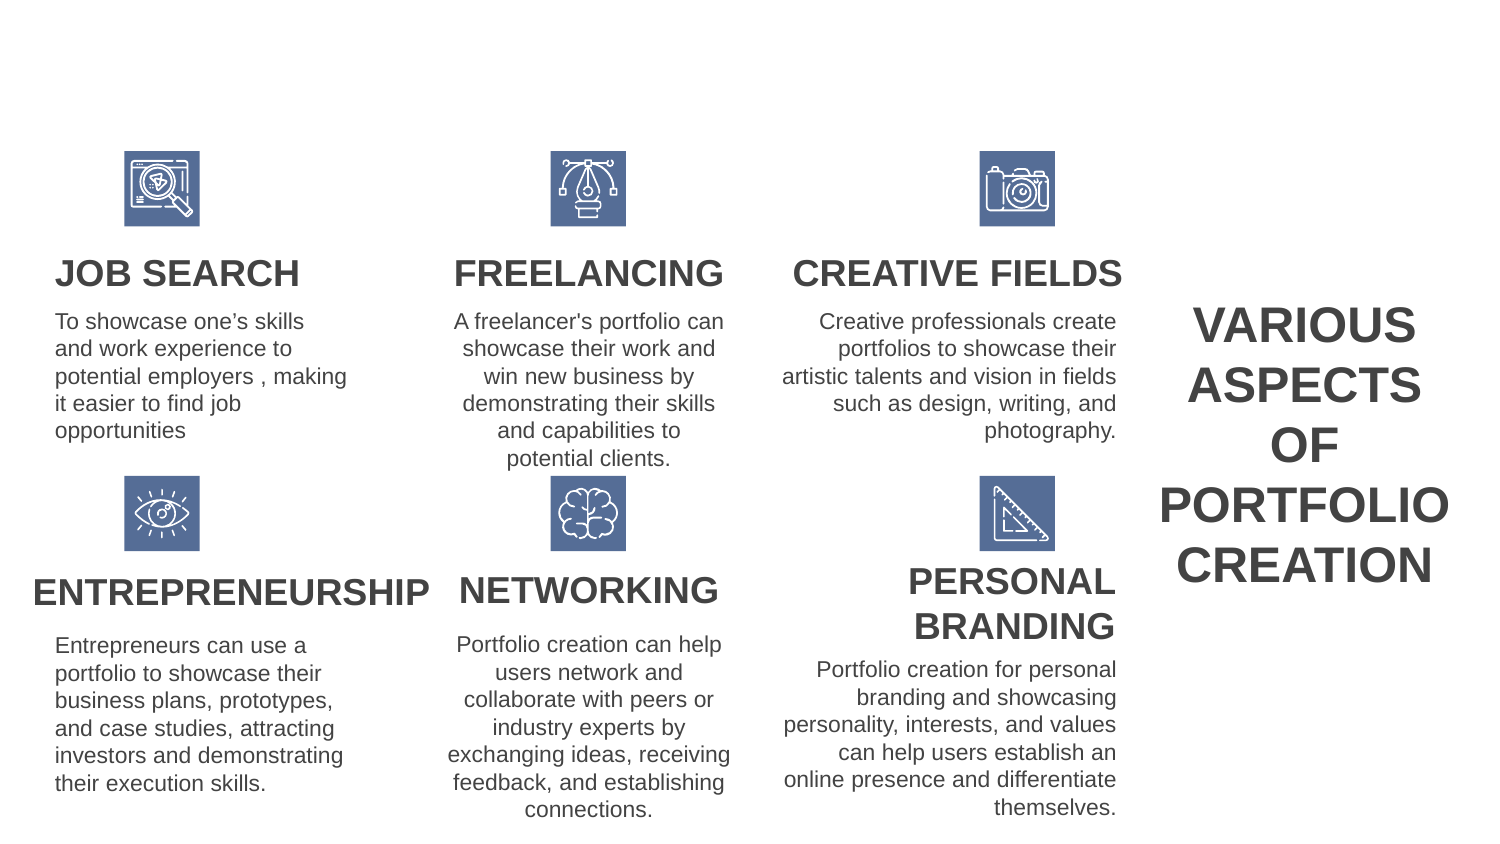

VARIOUS ASPECTS OF PORTFOLIO CREATION

CREATIVE FIELDS
# JOB SEARCH
FREELANCING
To showcase one’s skills and work experience to potential employers , making it easier to find job opportunities
A freelancer's portfolio can showcase their work and win new business by demonstrating their skills and capabilities to potential clients.
Creative professionals create portfolios to showcase their artistic talents and vision in fields such as design, writing, and photography.

PERSONAL BRANDING
ENTREPRENEURSHIP
NETWORKING
Portfolio creation can help users network and collaborate with peers or industry experts by exchanging ideas, receiving feedback, and establishing connections.
Entrepreneurs can use a portfolio to showcase their business plans, prototypes, and case studies, attracting investors and demonstrating their execution skills.
Portfolio creation for personal branding and showcasing personality, interests, and values can help users establish an online presence and differentiate themselves.